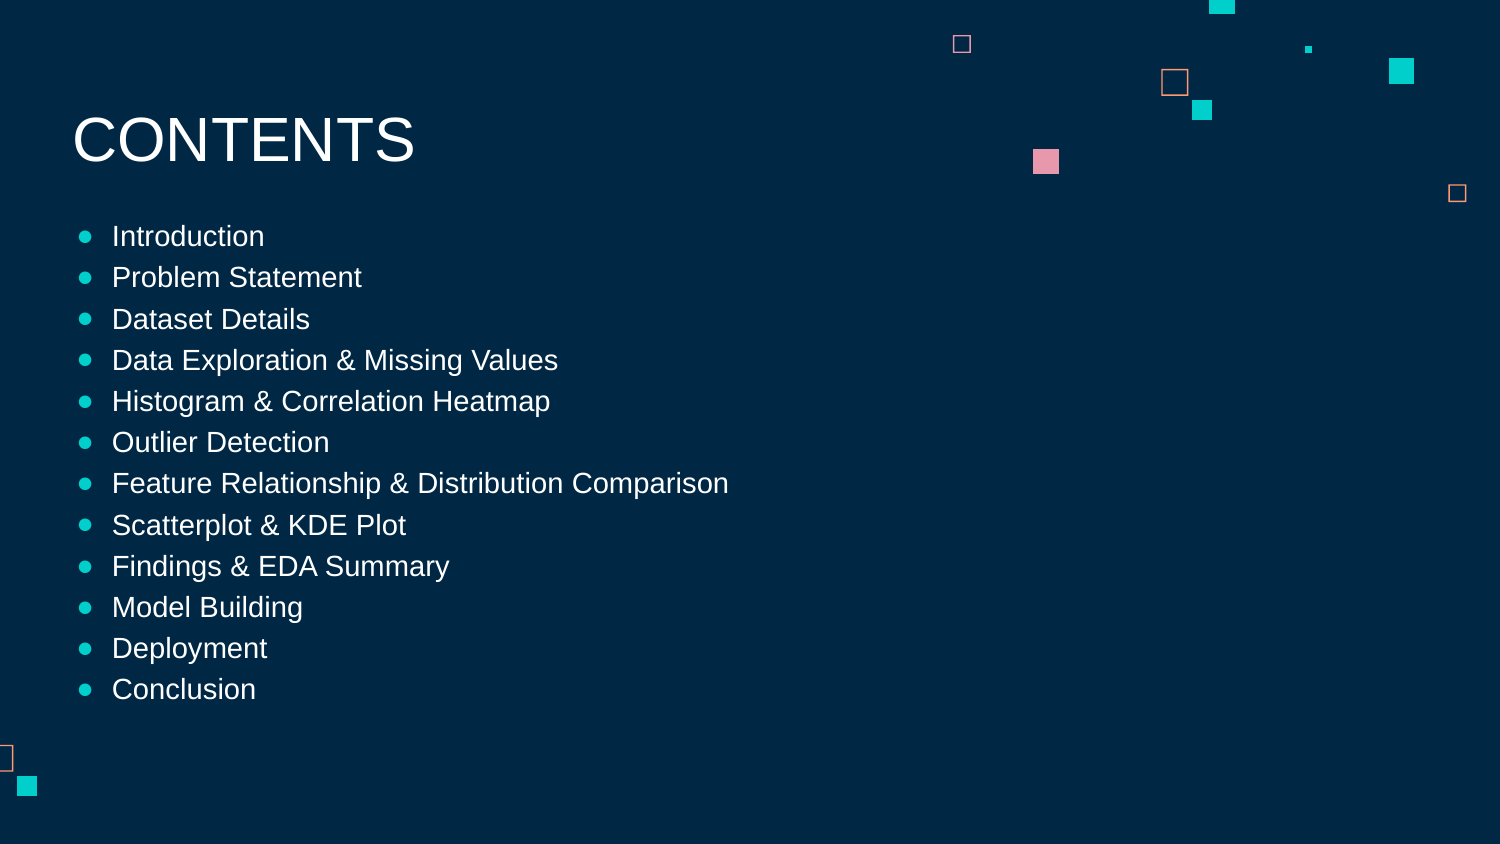

# CONTENTS

Introduction
Problem Statement
Dataset Details
Data Exploration & Missing Values
Histogram & Correlation Heatmap
Outlier Detection
Feature Relationship & Distribution Comparison
Scatterplot & KDE Plot
Findings & EDA Summary
Model Building
Deployment
Conclusion